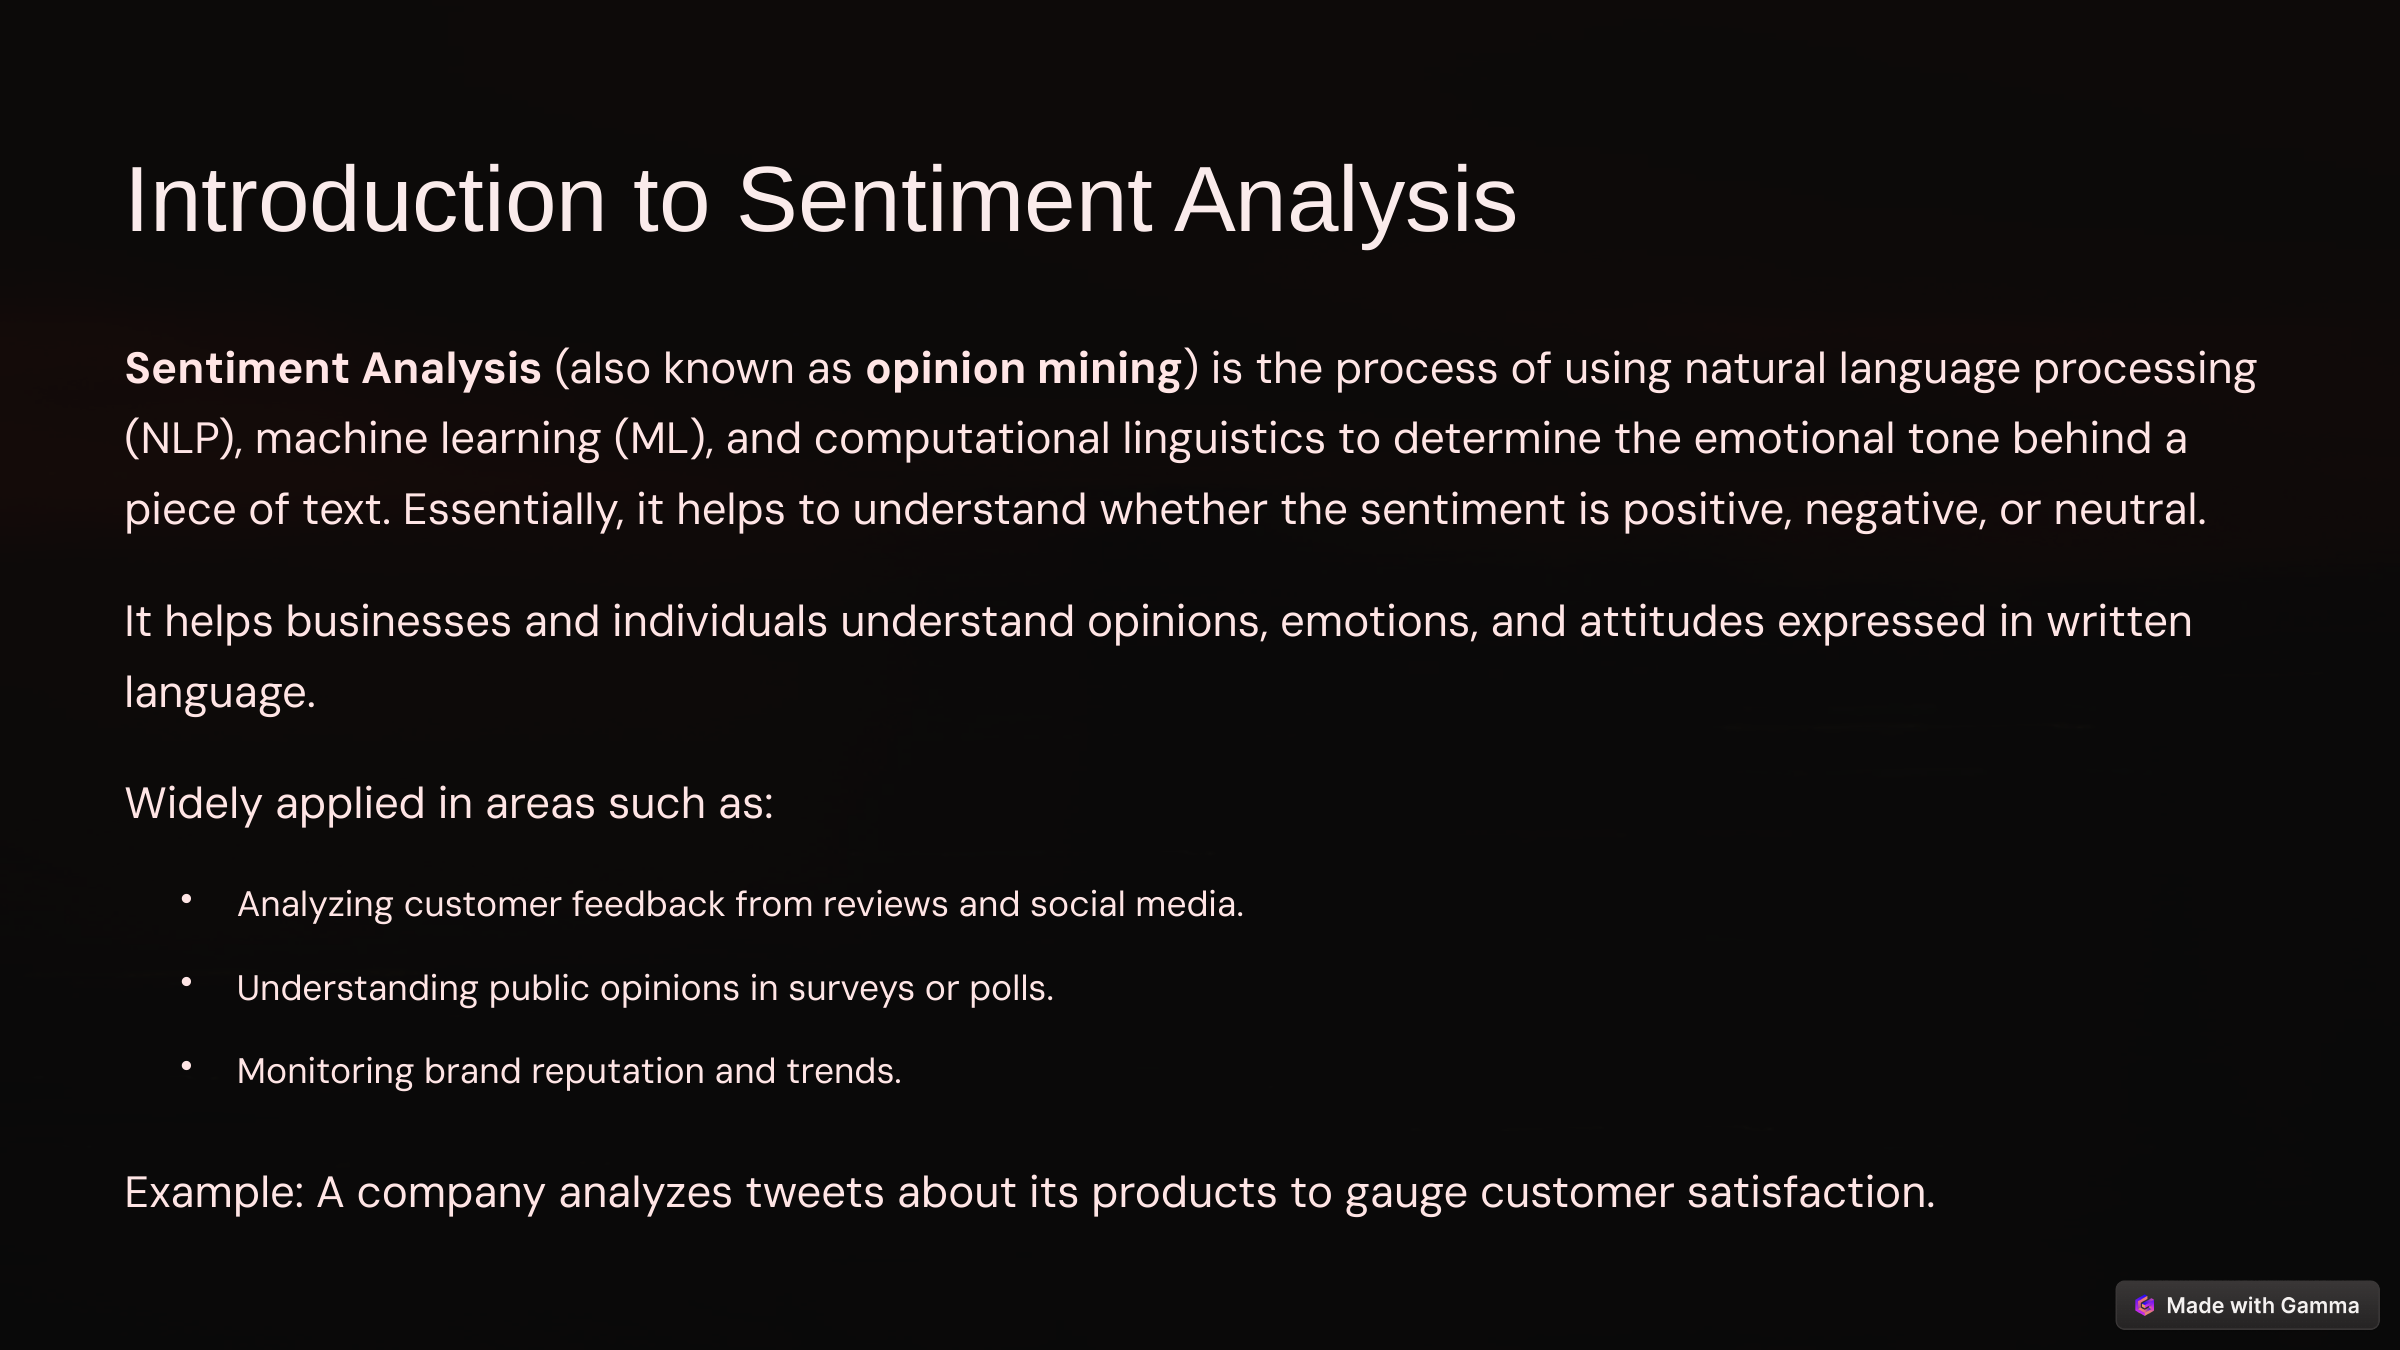

Introduction to Sentiment Analysis
Sentiment Analysis (also known as opinion mining) is the process of using natural language processing (NLP), machine learning (ML), and computational linguistics to determine the emotional tone behind a piece of text. Essentially, it helps to understand whether the sentiment is positive, negative, or neutral.
It helps businesses and individuals understand opinions, emotions, and attitudes expressed in written language.
Widely applied in areas such as:
Analyzing customer feedback from reviews and social media.
Understanding public opinions in surveys or polls.
Monitoring brand reputation and trends.
Example: A company analyzes tweets about its products to gauge customer satisfaction.